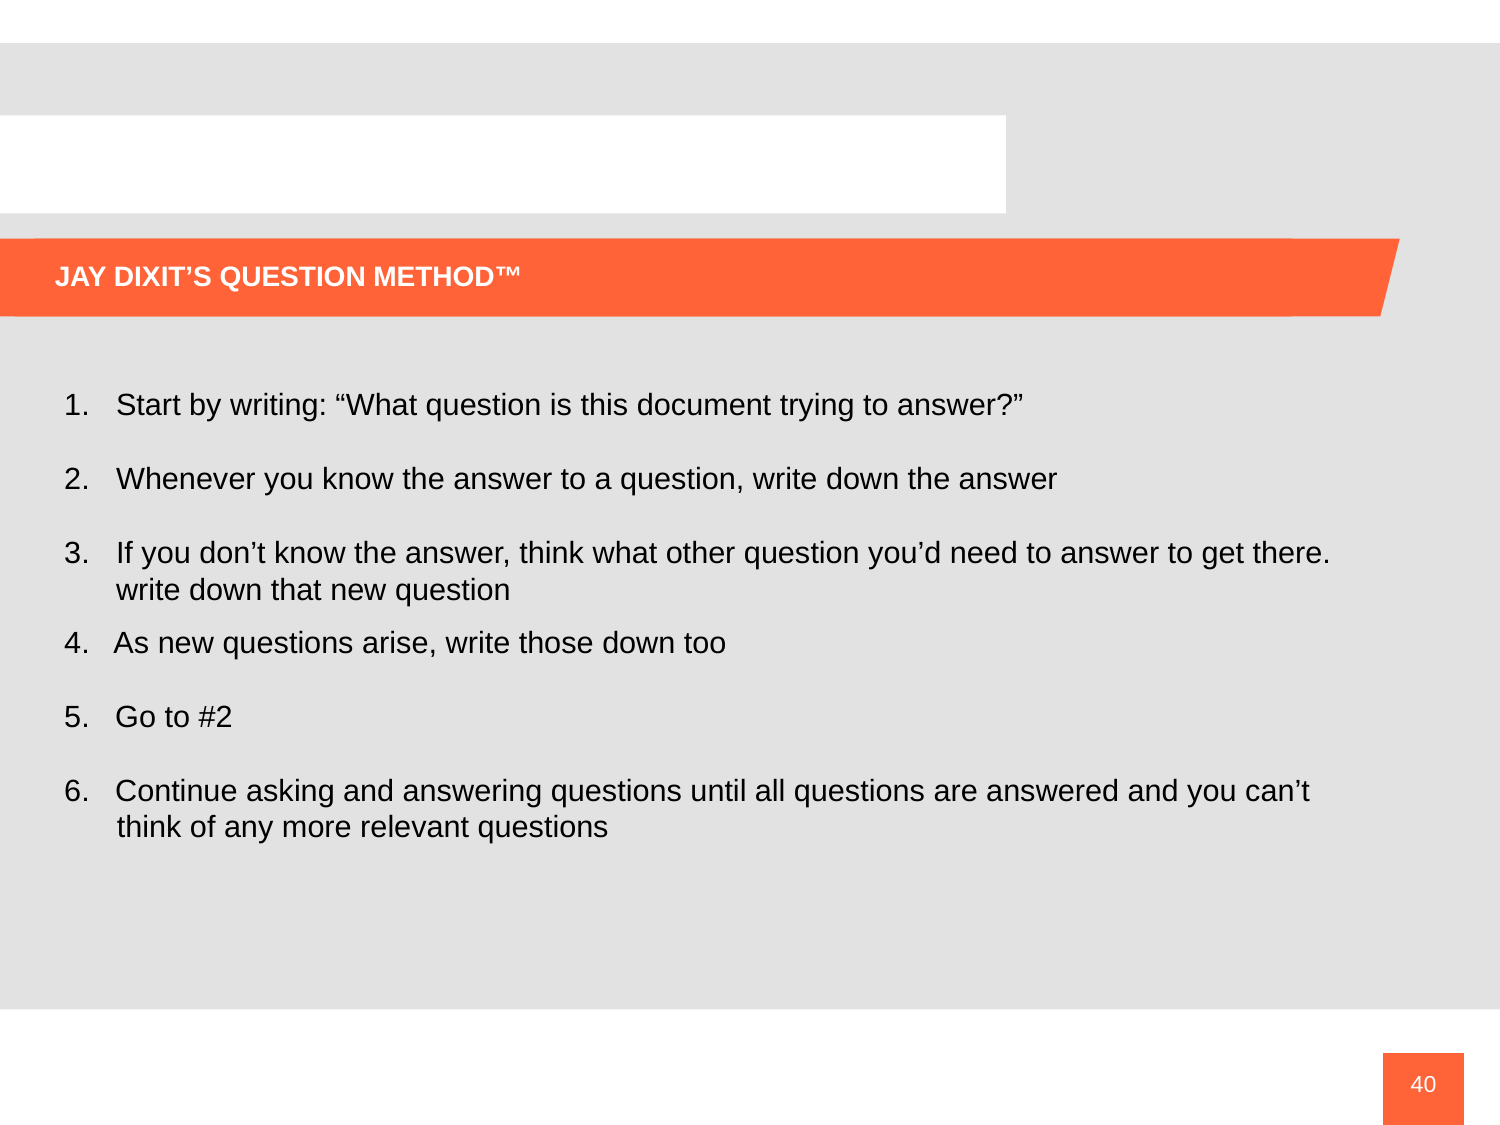

JAY DIXIT’S QUESTION METHOD™
Start by writing: “What question is this document trying to answer?”

Whenever you know the answer to a question, write down the answer

If you don’t know the answer, think what other question you’d need to answer to get there. write down that new question
4.   As new questions arise, write those down too

5.   Go to #2

6.   Continue asking and answering questions until all questions are answered and you can’t think of any more relevant questions